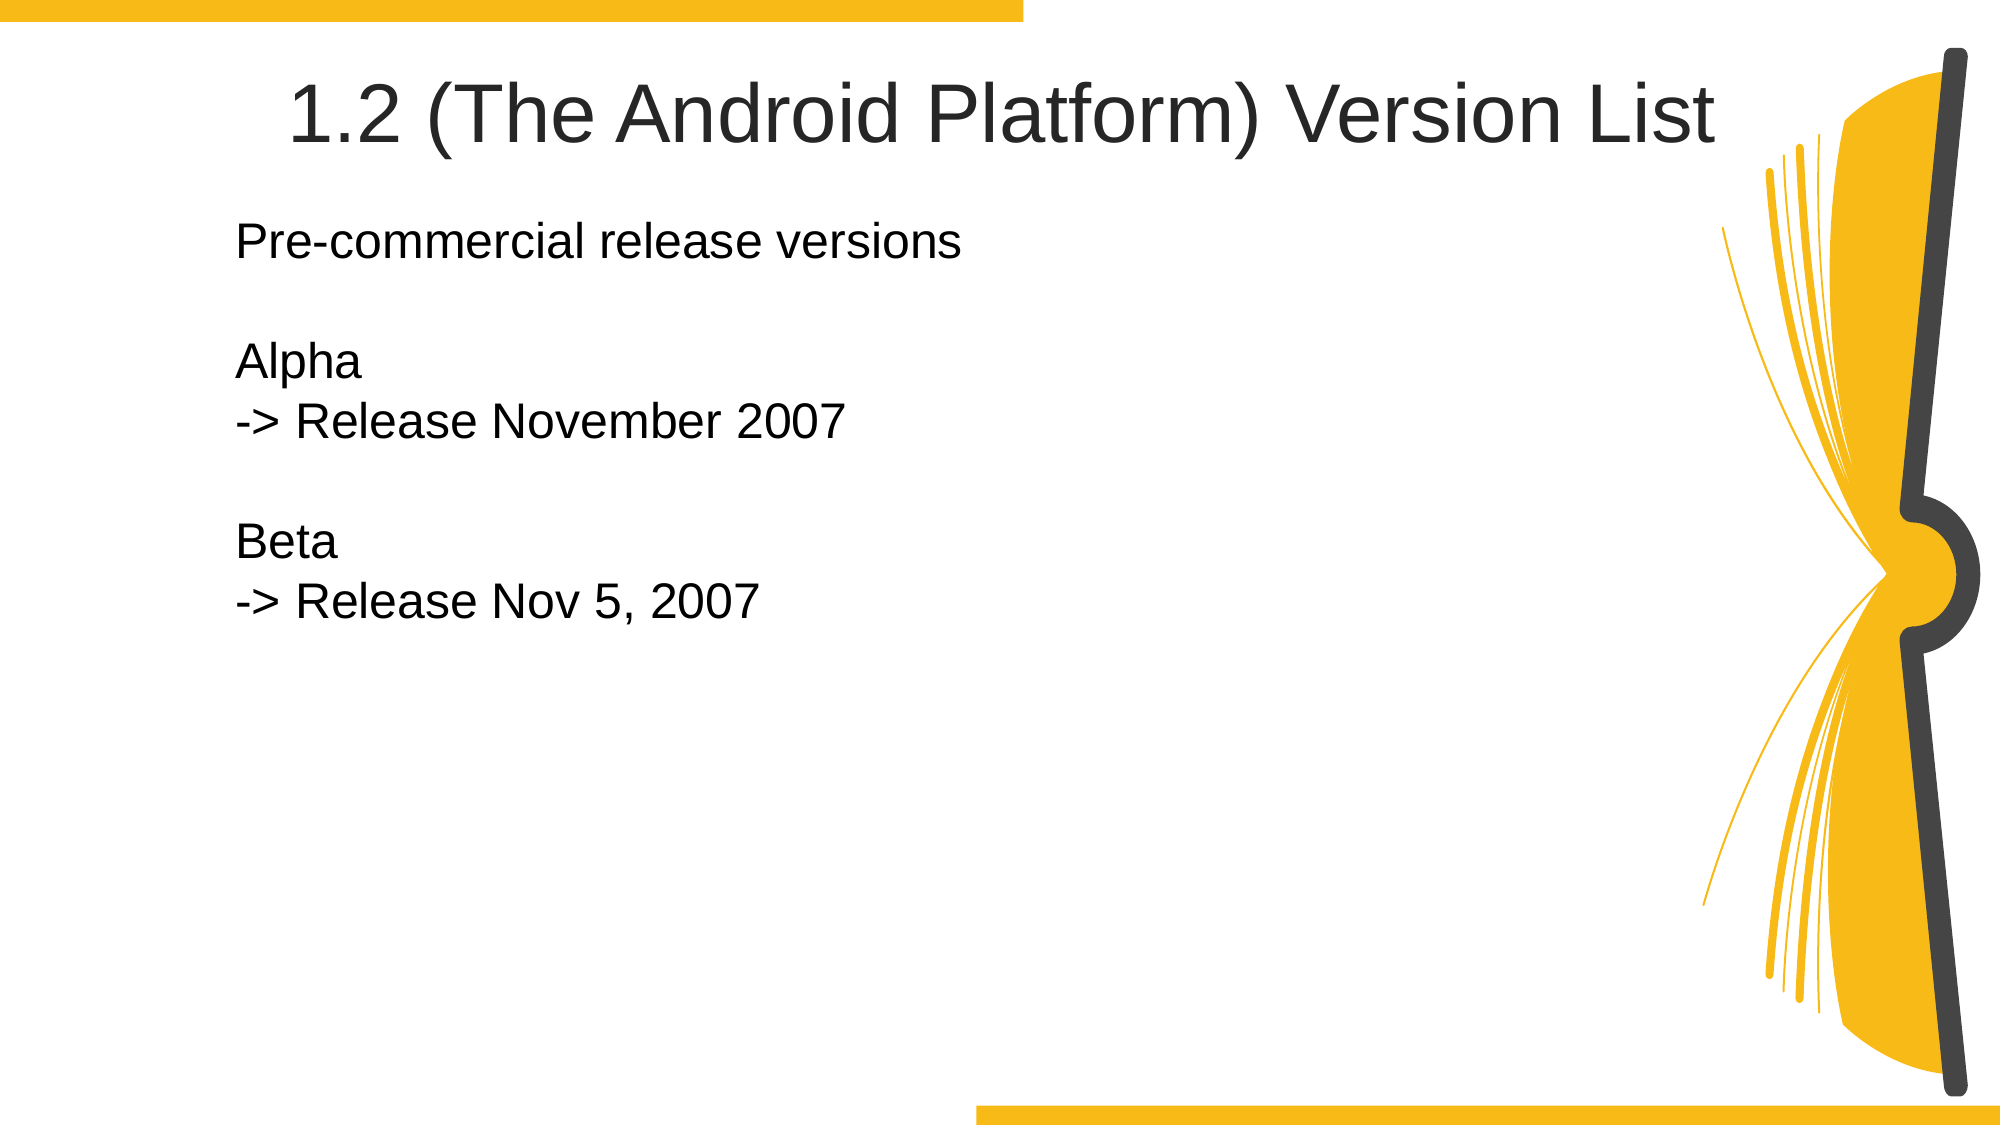

1.2 (The Android Platform) Version List
Pre-commercial release versions

Alpha
-> Release November 2007

Beta
-> Release Nov 5, 2007